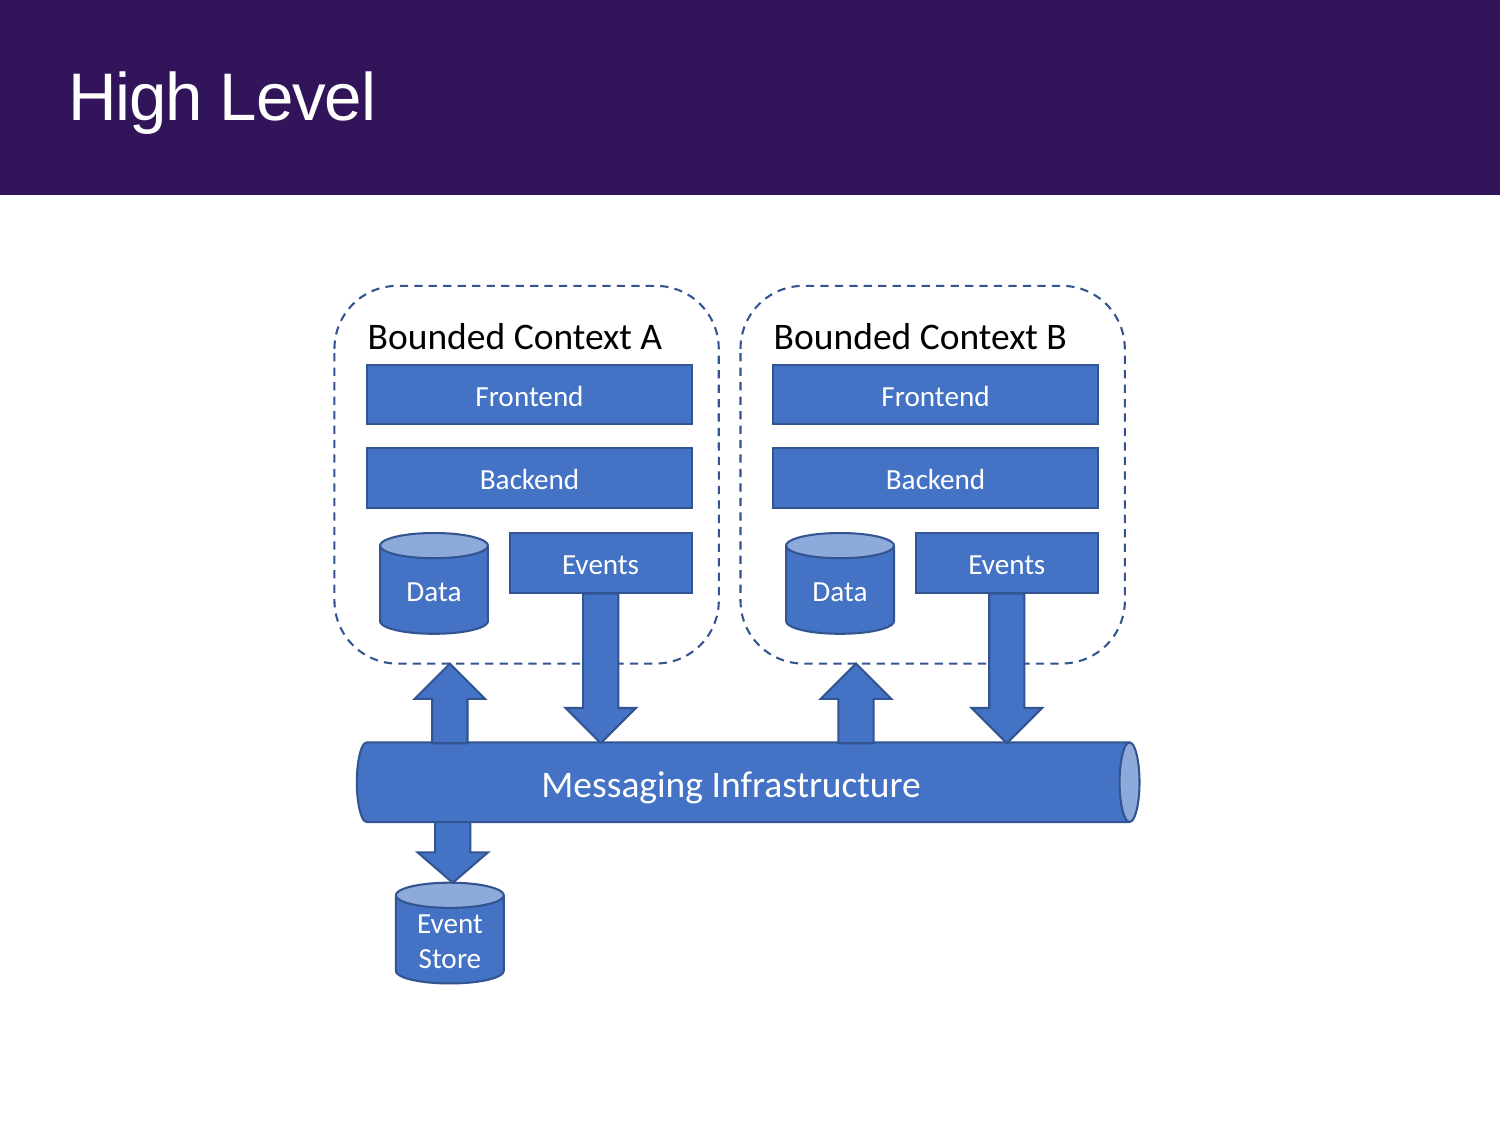

# High Level
Bounded Context A
Bounded Context B
Frontend
Frontend

Backend
Backend
Data
Events
Data
Events

Messaging Infrastructure

Event Store